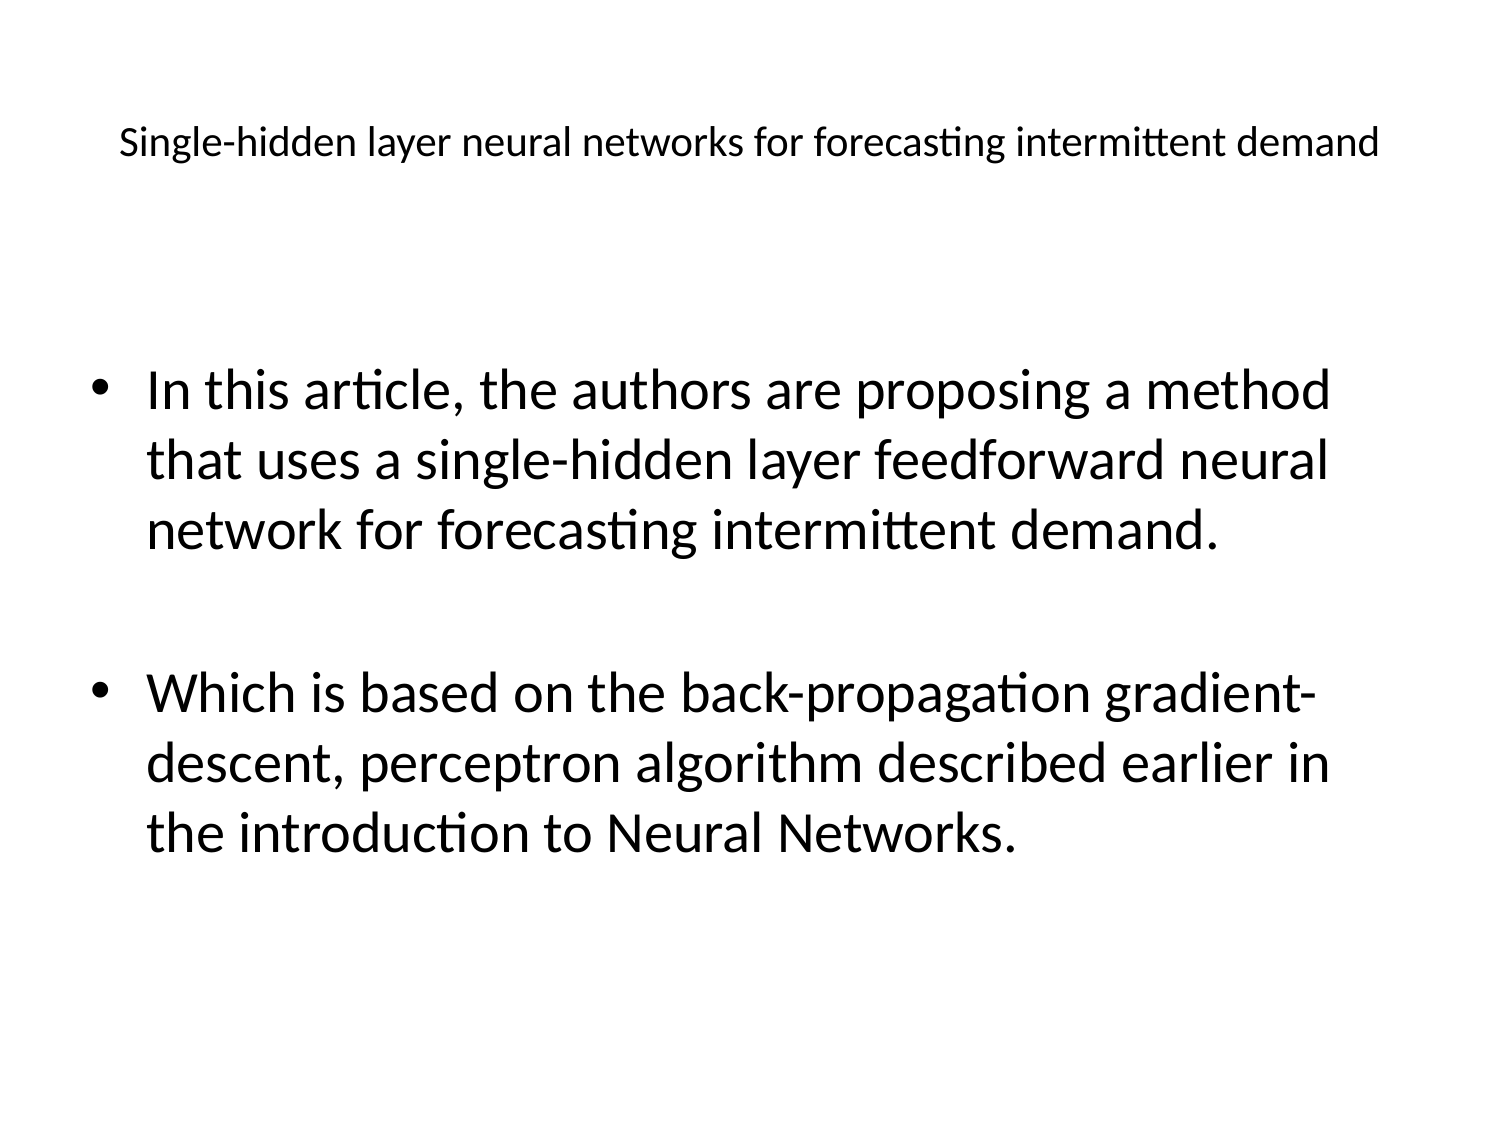

# Single-hidden layer neural networks for forecasting intermittent demand

In this article, the authors are proposing a method that uses a single-hidden layer feedforward neural network for forecasting intermittent demand.

Which is based on the back-propagation gradient-descent, perceptron algorithm described earlier in the introduction to Neural Networks.